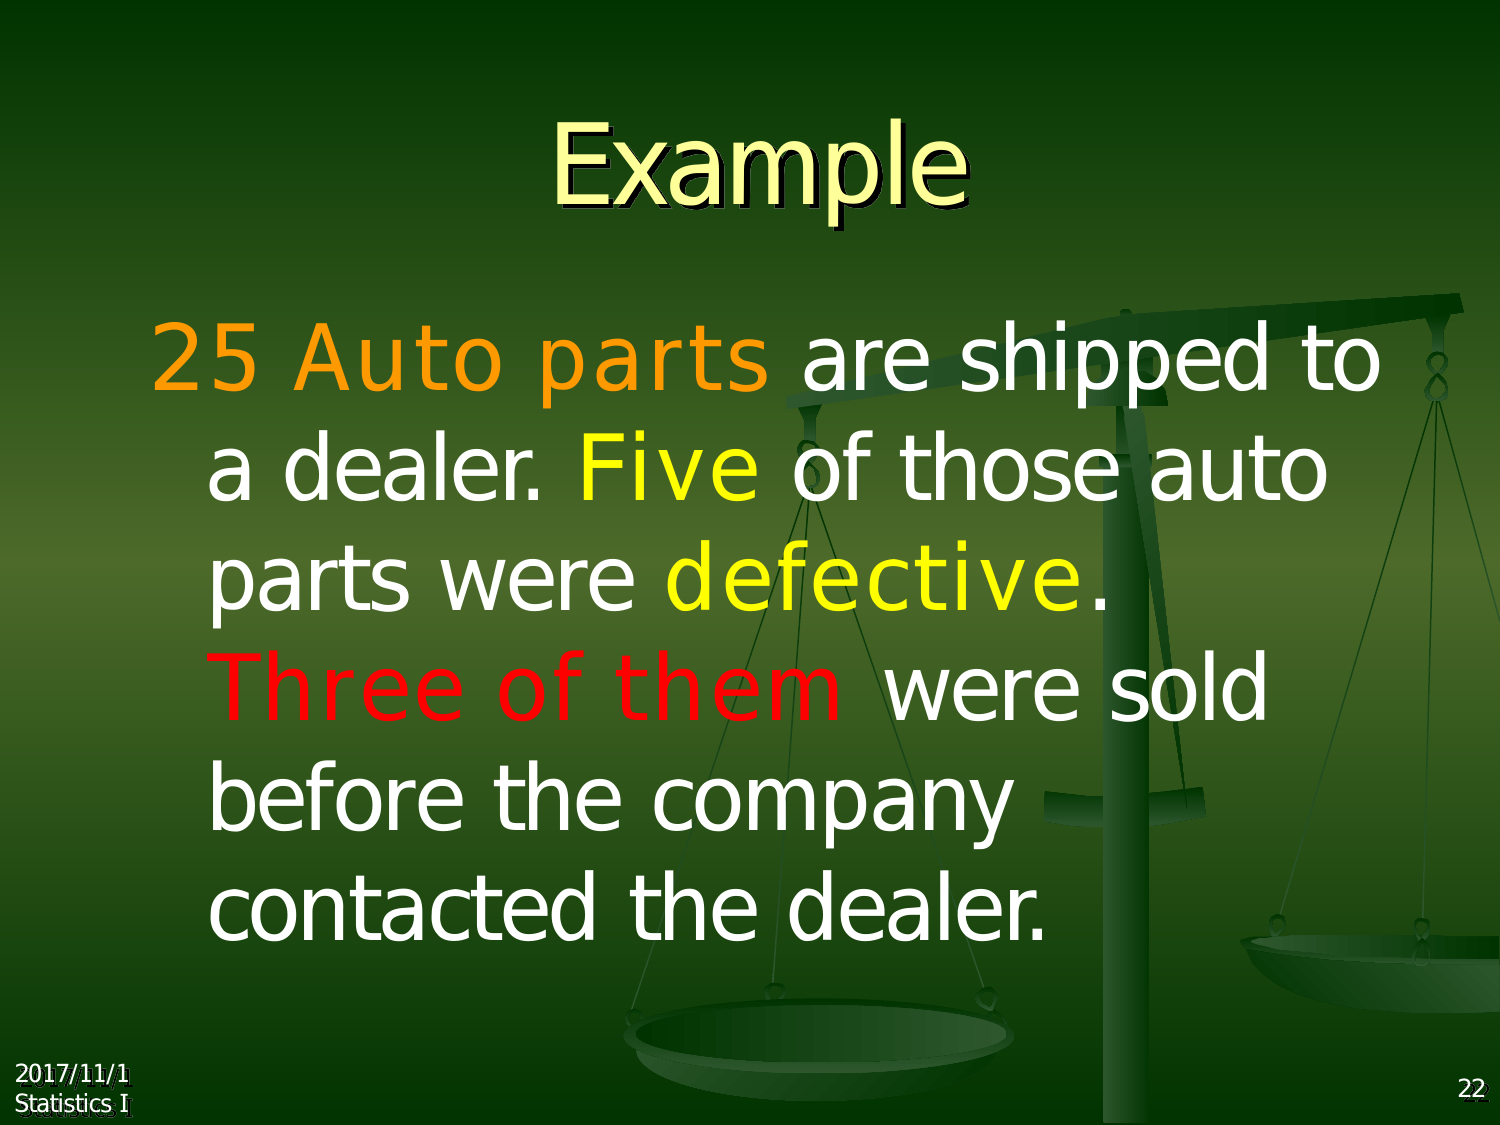

# Example
25 Auto parts are shipped to a dealer. Five of those auto parts were defective. Three of them were sold before the company contacted the dealer.
2017/11/1
Statistics I
22